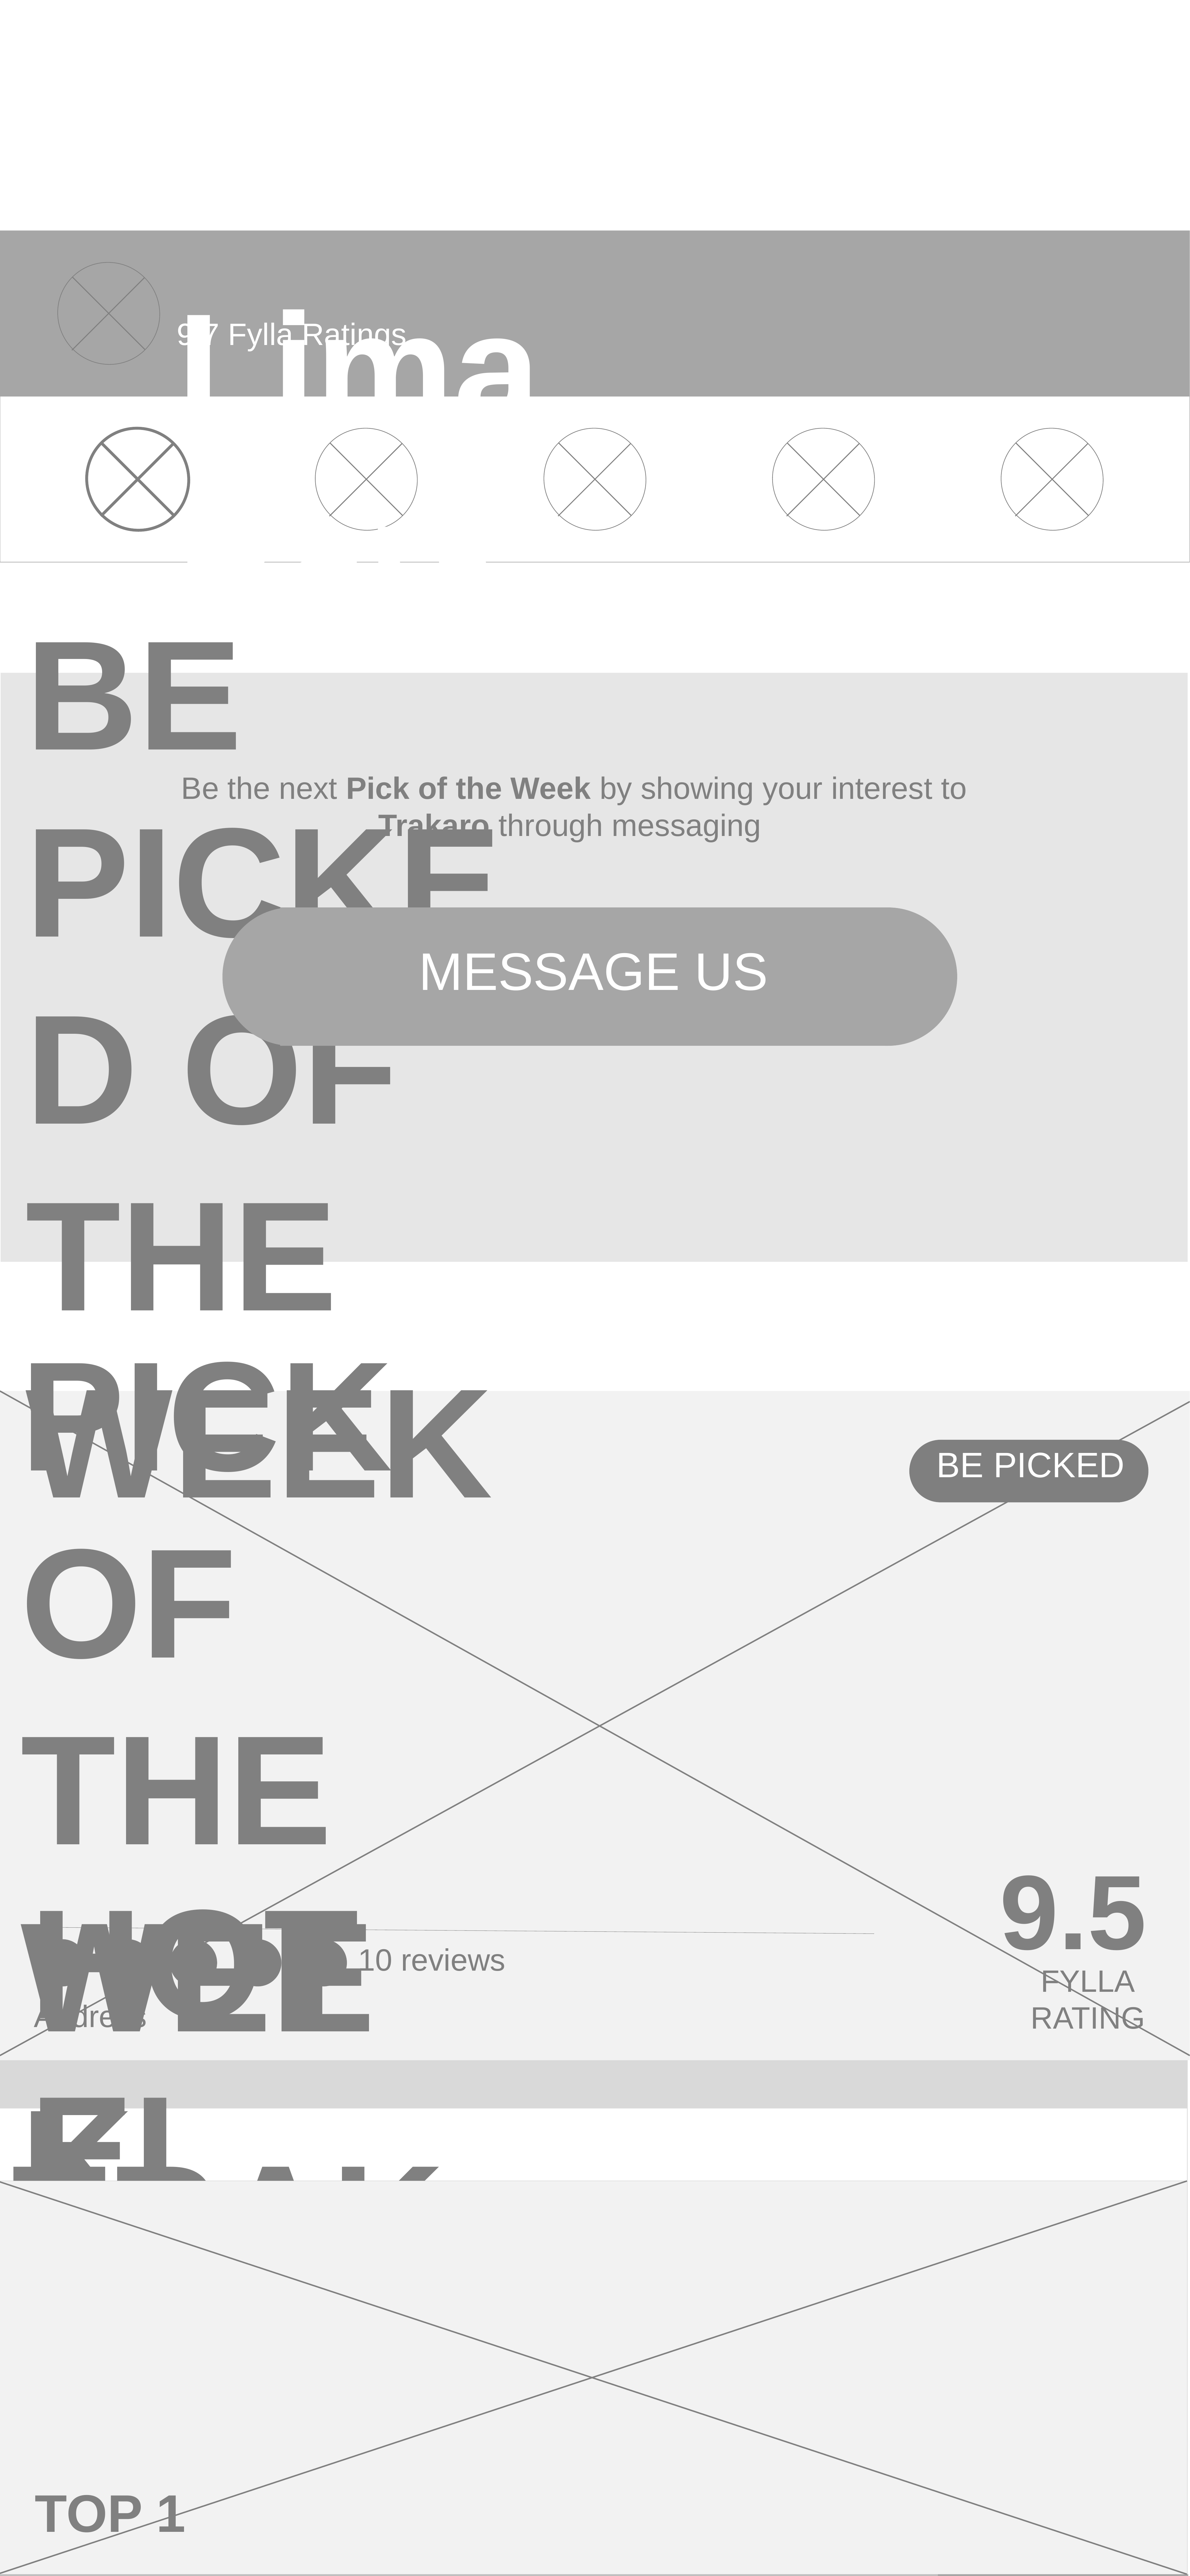

Lima Park Hotel
9.7 Fylla Ratings

BE PICKED OF THE WEEK

Be the next Pick of the Week by showing your interest to Trakaro through messaging

MESSAGE US

PICK OF THE WEEK

9.5
HOTEL NAME
10 reviews

FYLLA
RATING
Address

BE PICKED

TRAKARO TOP 10

TOP 1
9.5

HOTEL NAME
10 reviews

FYLLA
RATING
Address

9.5
HOTEL NAME
10 reviews

FYLLA
RATING
Address

TOP 2